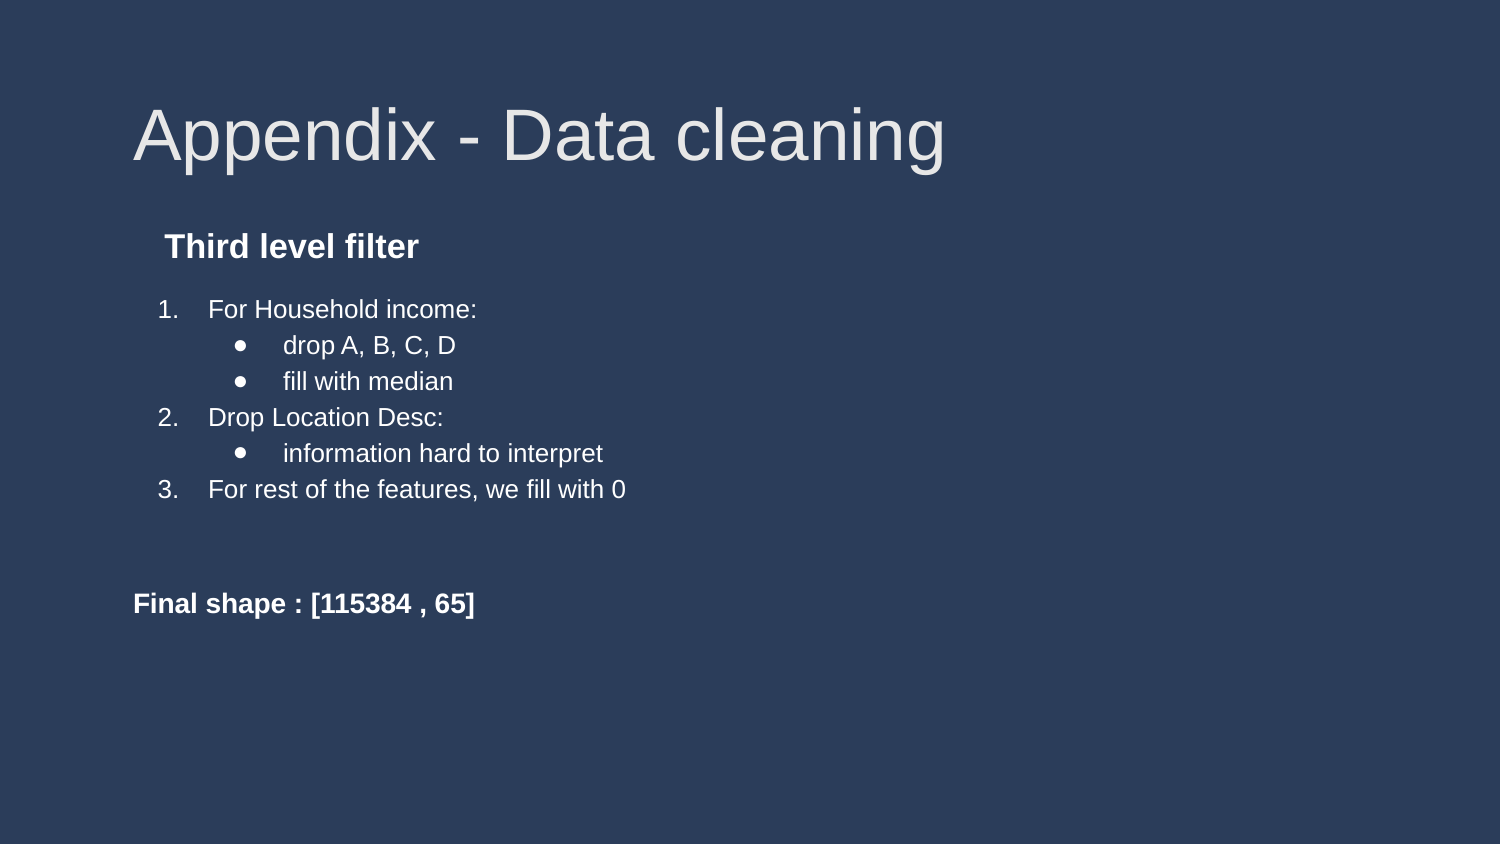

# Appendix - Data cleaning
Third level filter
For Household income:
drop A, B, C, D
fill with median
Drop Location Desc:
information hard to interpret
For rest of the features, we fill with 0

Final shape : [115384 , 65]